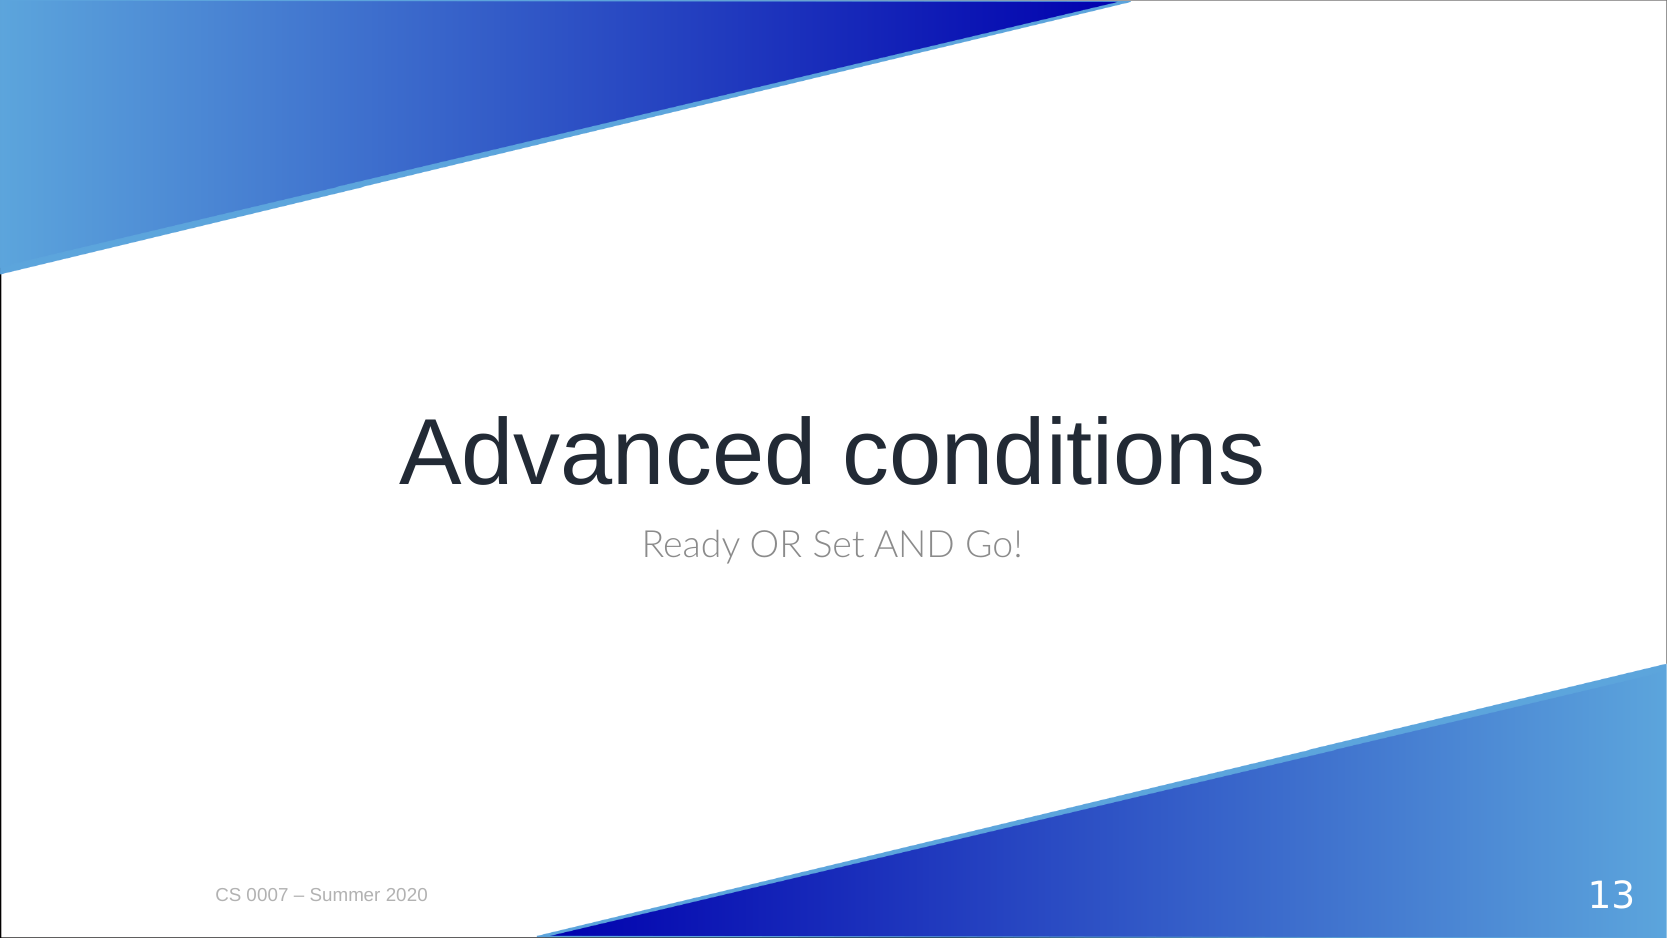

# Advanced conditions
Ready OR Set AND Go!
CS 0007 – Summer 2020
13